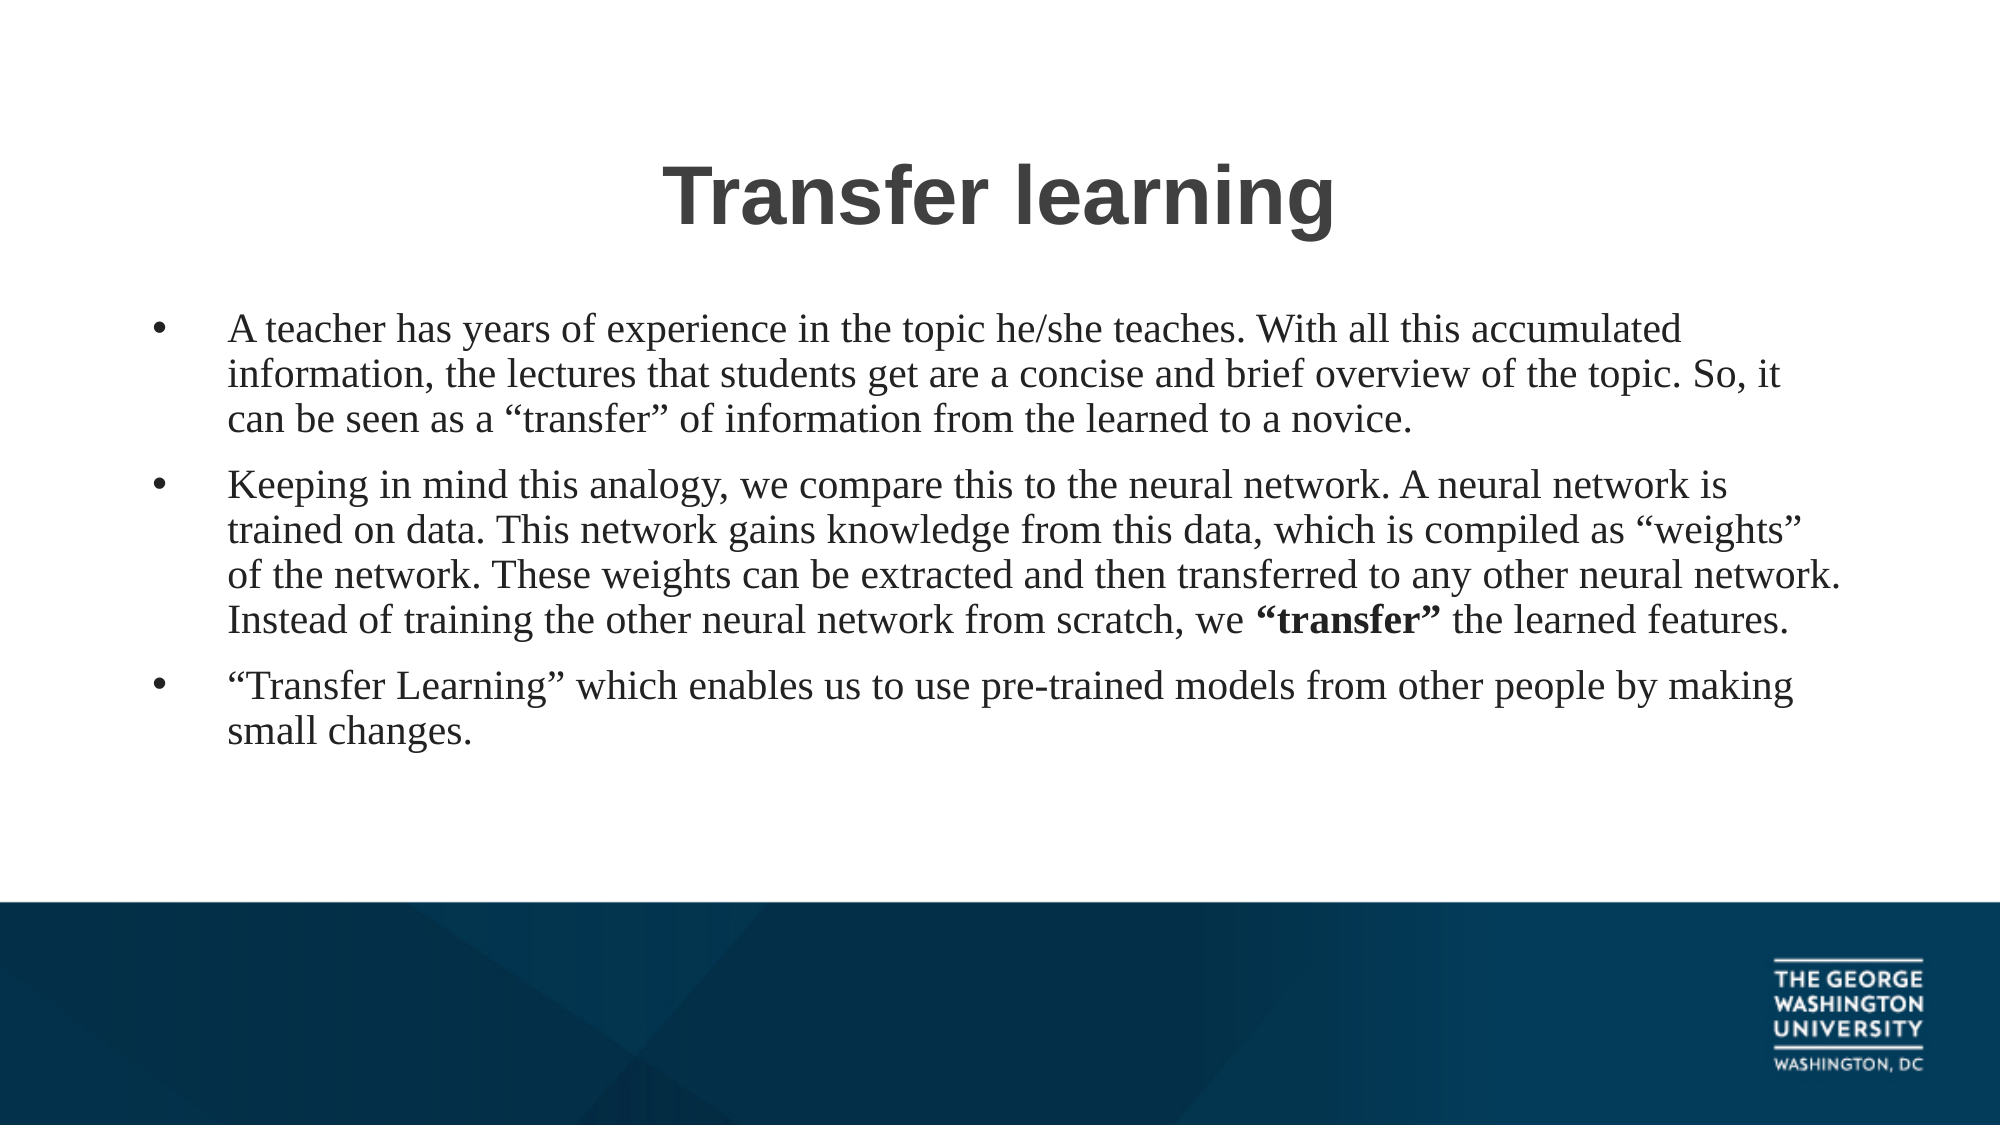

# Transfer learning
A teacher has years of experience in the topic he/she teaches. With all this accumulated information, the lectures that students get are a concise and brief overview of the topic. So, it can be seen as a “transfer” of information from the learned to a novice.
Keeping in mind this analogy, we compare this to the neural network. A neural network is trained on data. This network gains knowledge from this data, which is compiled as “weights” of the network. These weights can be extracted and then transferred to any other neural network. Instead of training the other neural network from scratch, we “transfer” the learned features.
“Transfer Learning” which enables us to use pre-trained models from other people by making small changes.